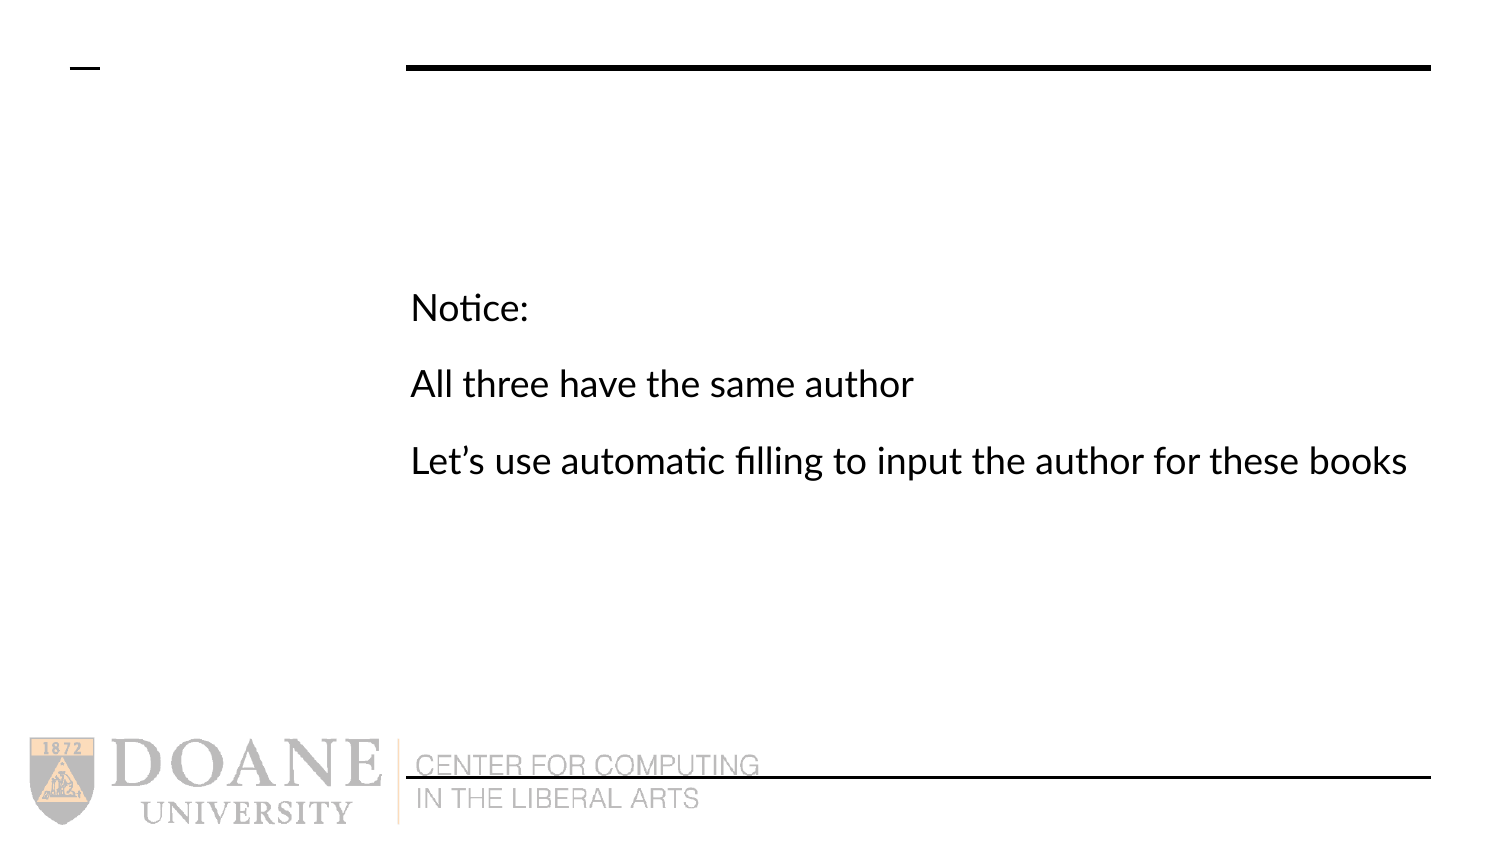

#
Notice:
All three have the same author
Let’s use automatic filling to input the author for these books